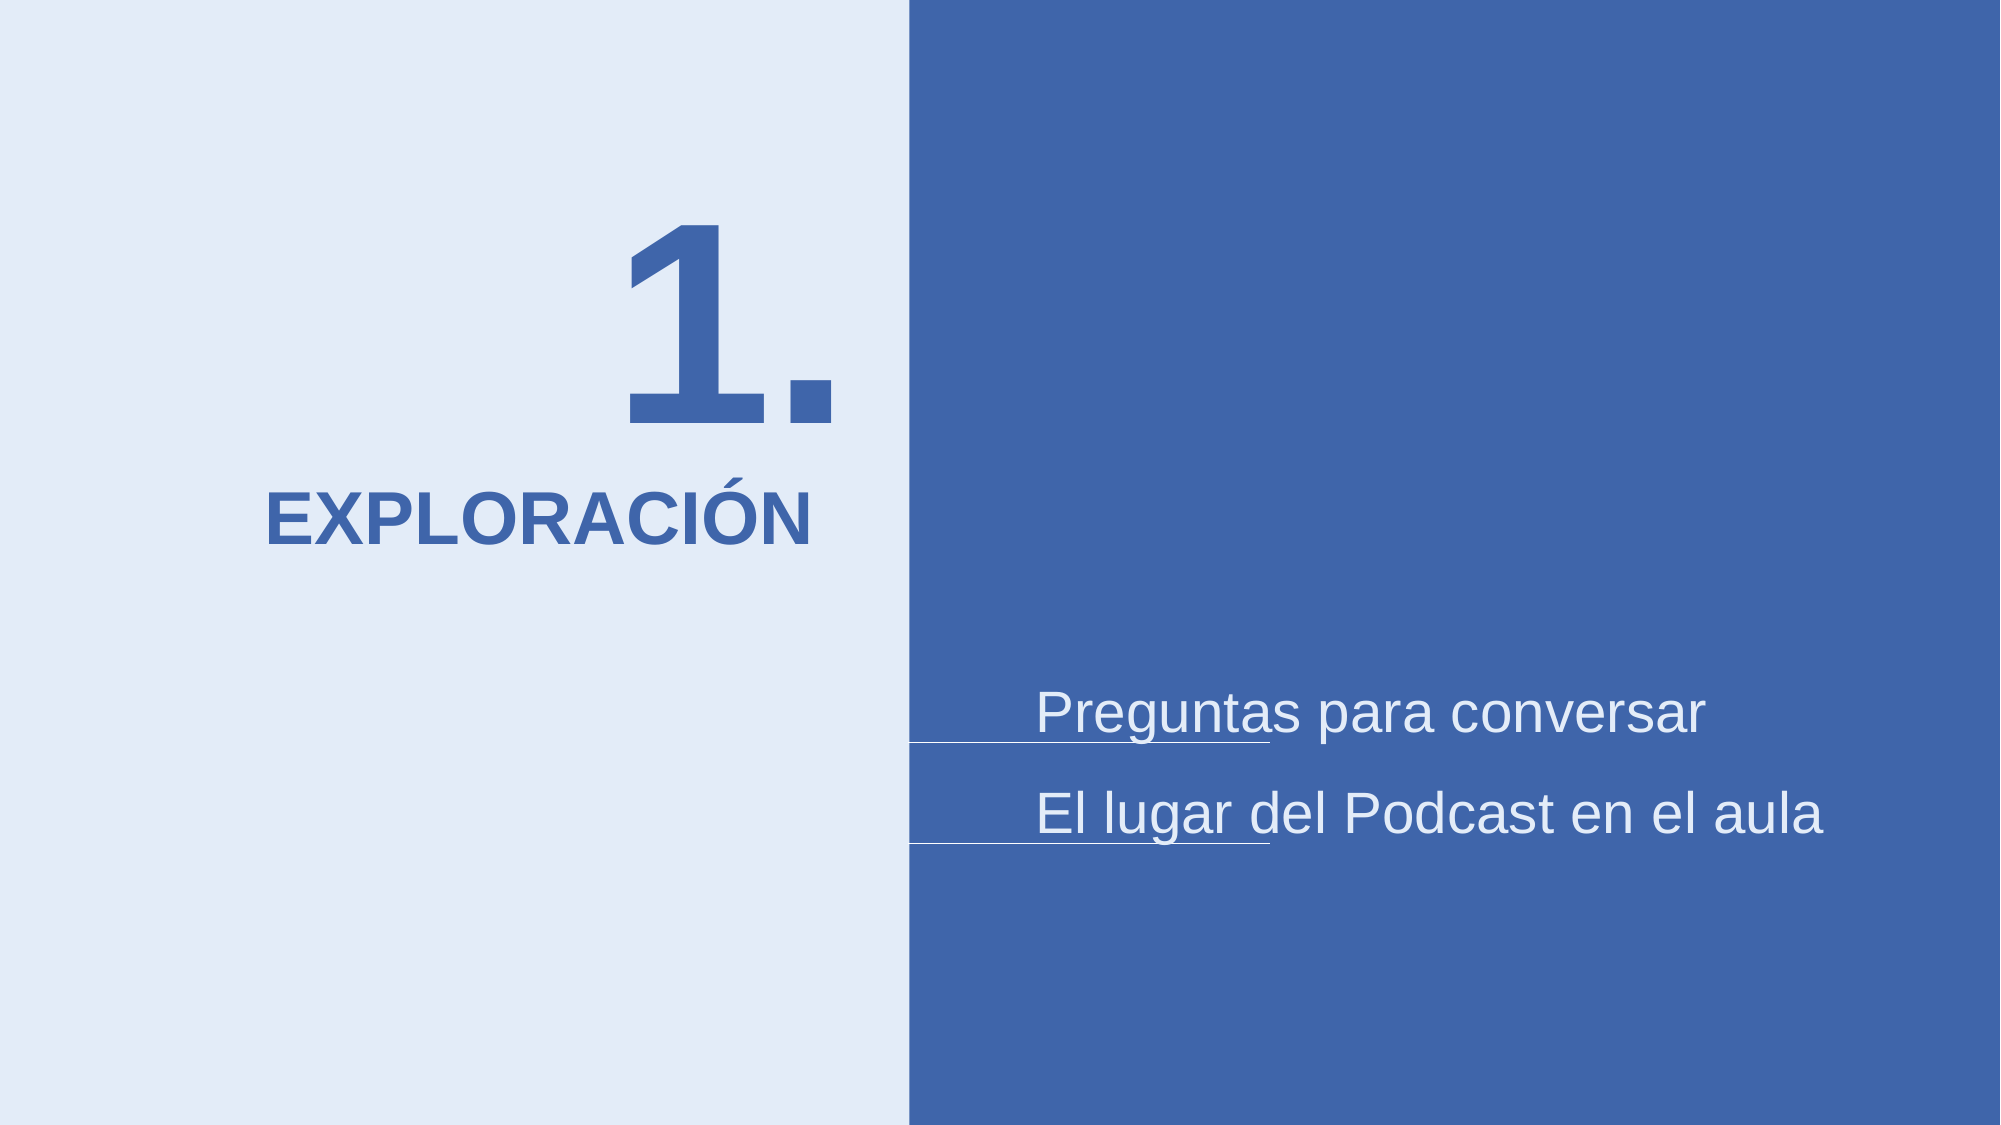

1.
EXPLORACIÓN
Preguntas para conversar
El lugar del Podcast en el aula